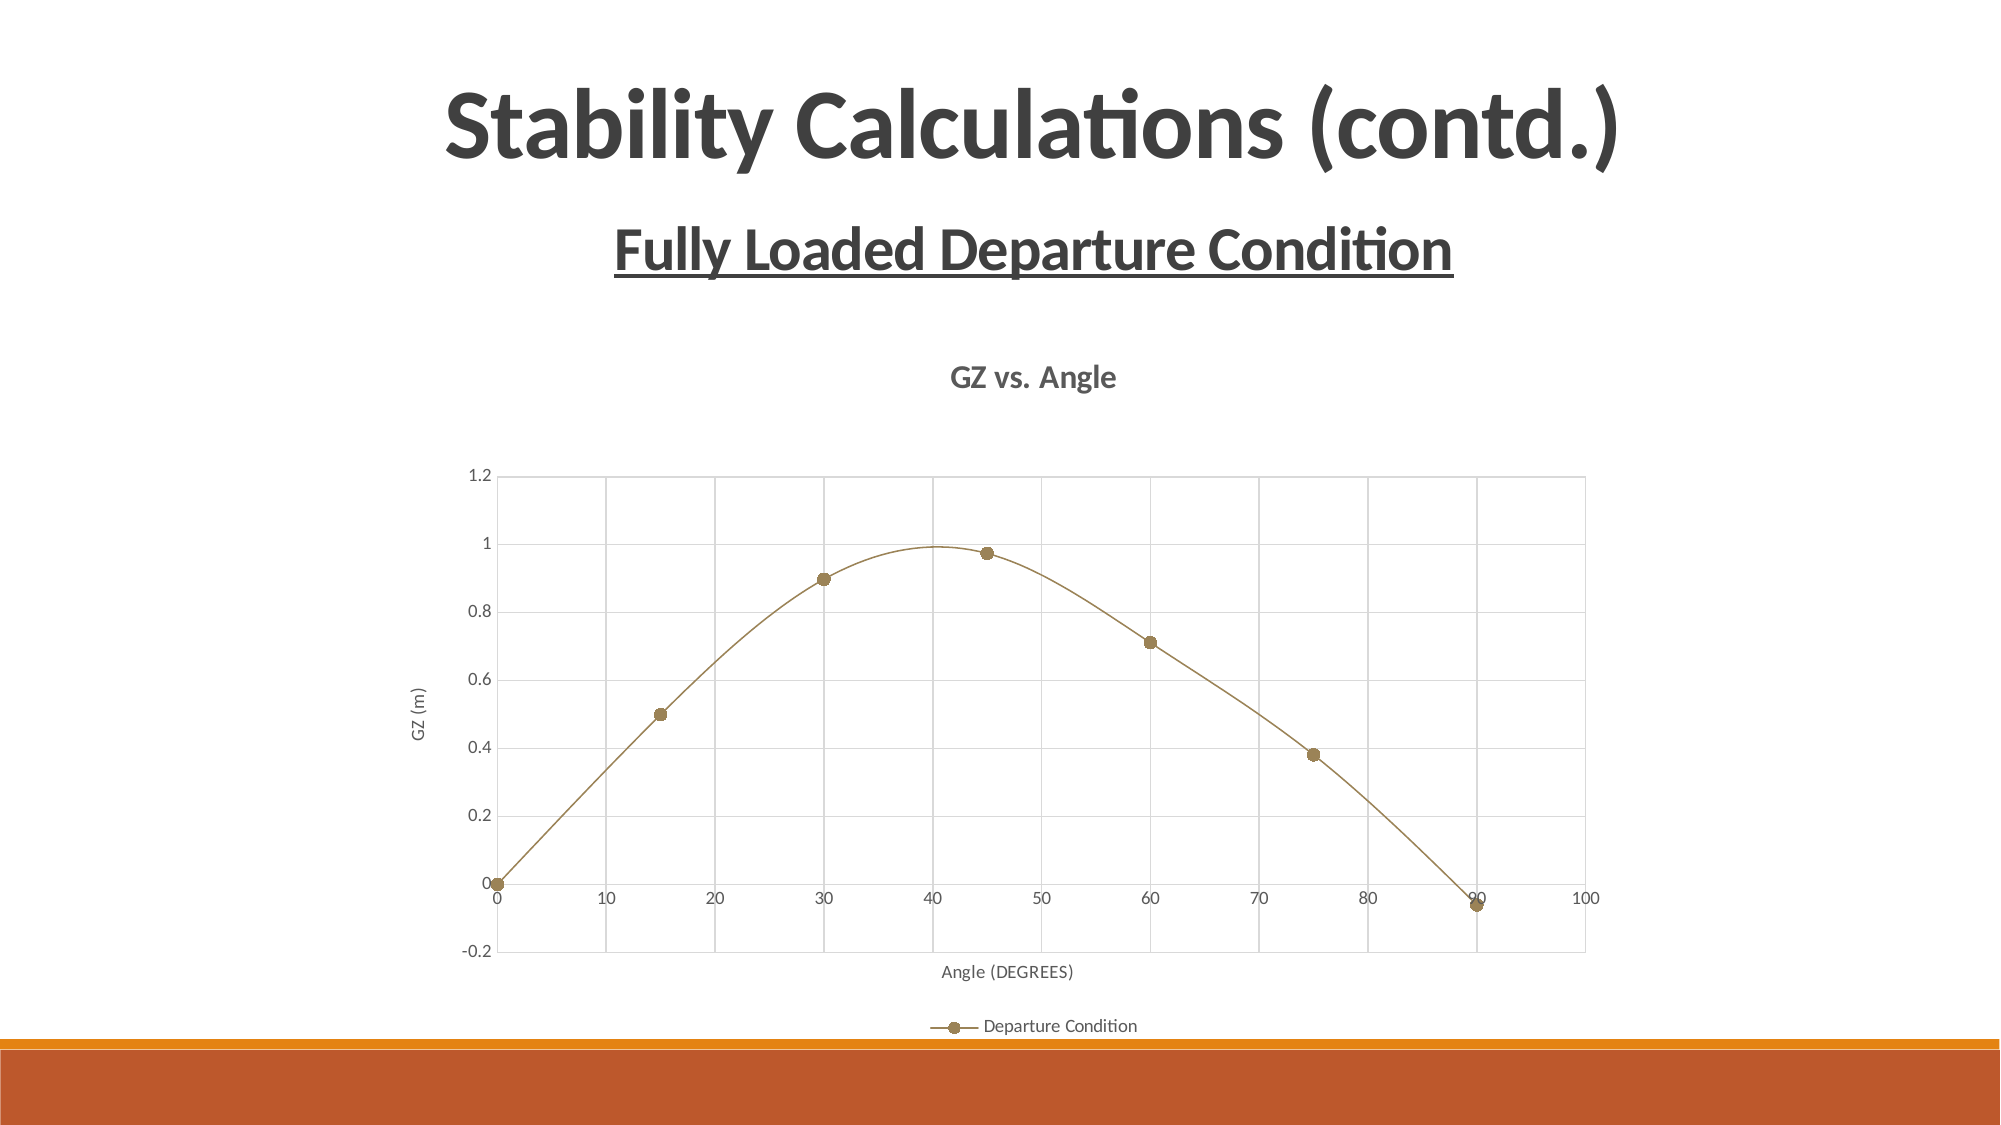

Stability Calculations (contd.)
Fully Loaded Departure Condition

### Chart: GZ vs. Angle

| Category | Departure Condition |
|---|---|